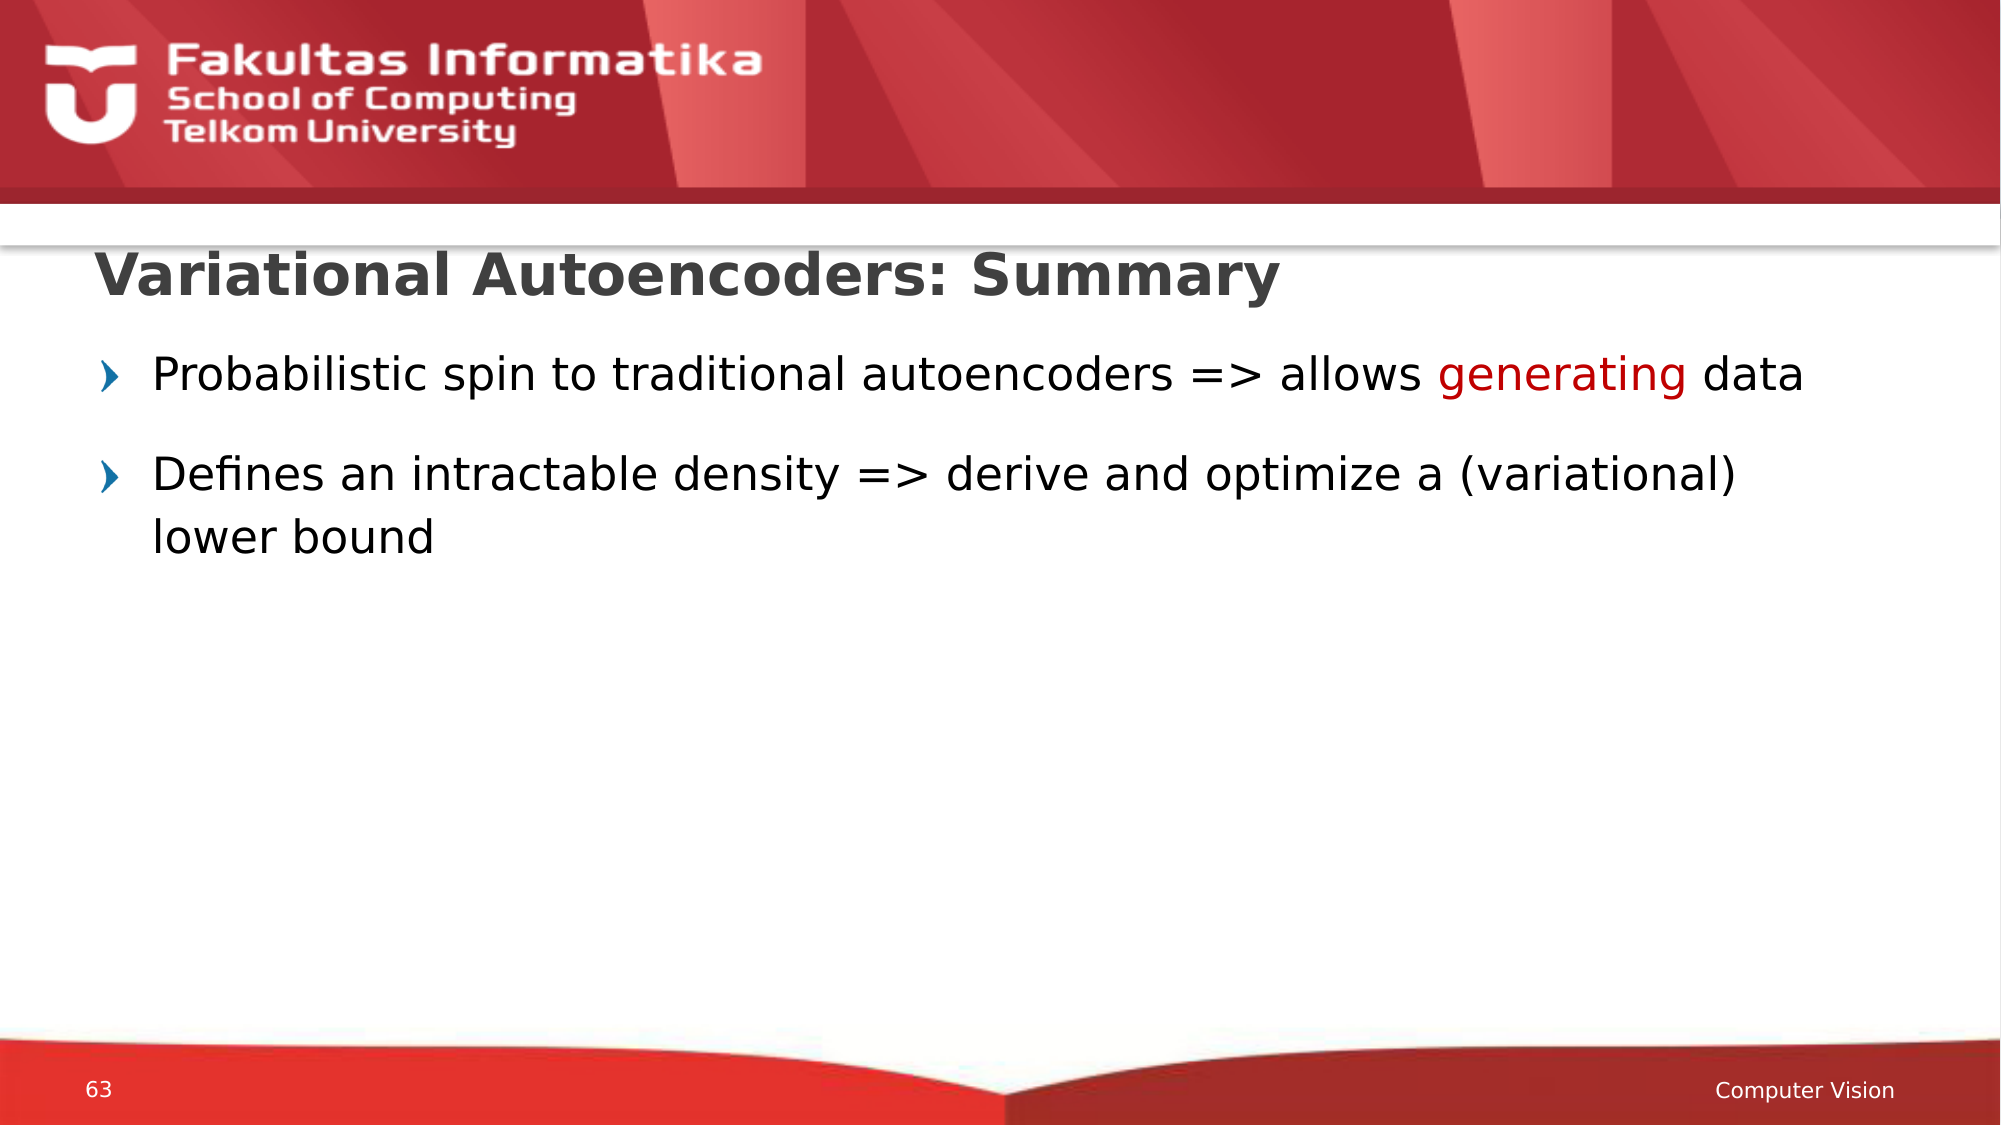

# Variational Autoencoders: Summary
Probabilistic spin to traditional autoencoders => allows generating data
Defines an intractable density => derive and optimize a (variational)
lower bound
Computer Vision
63